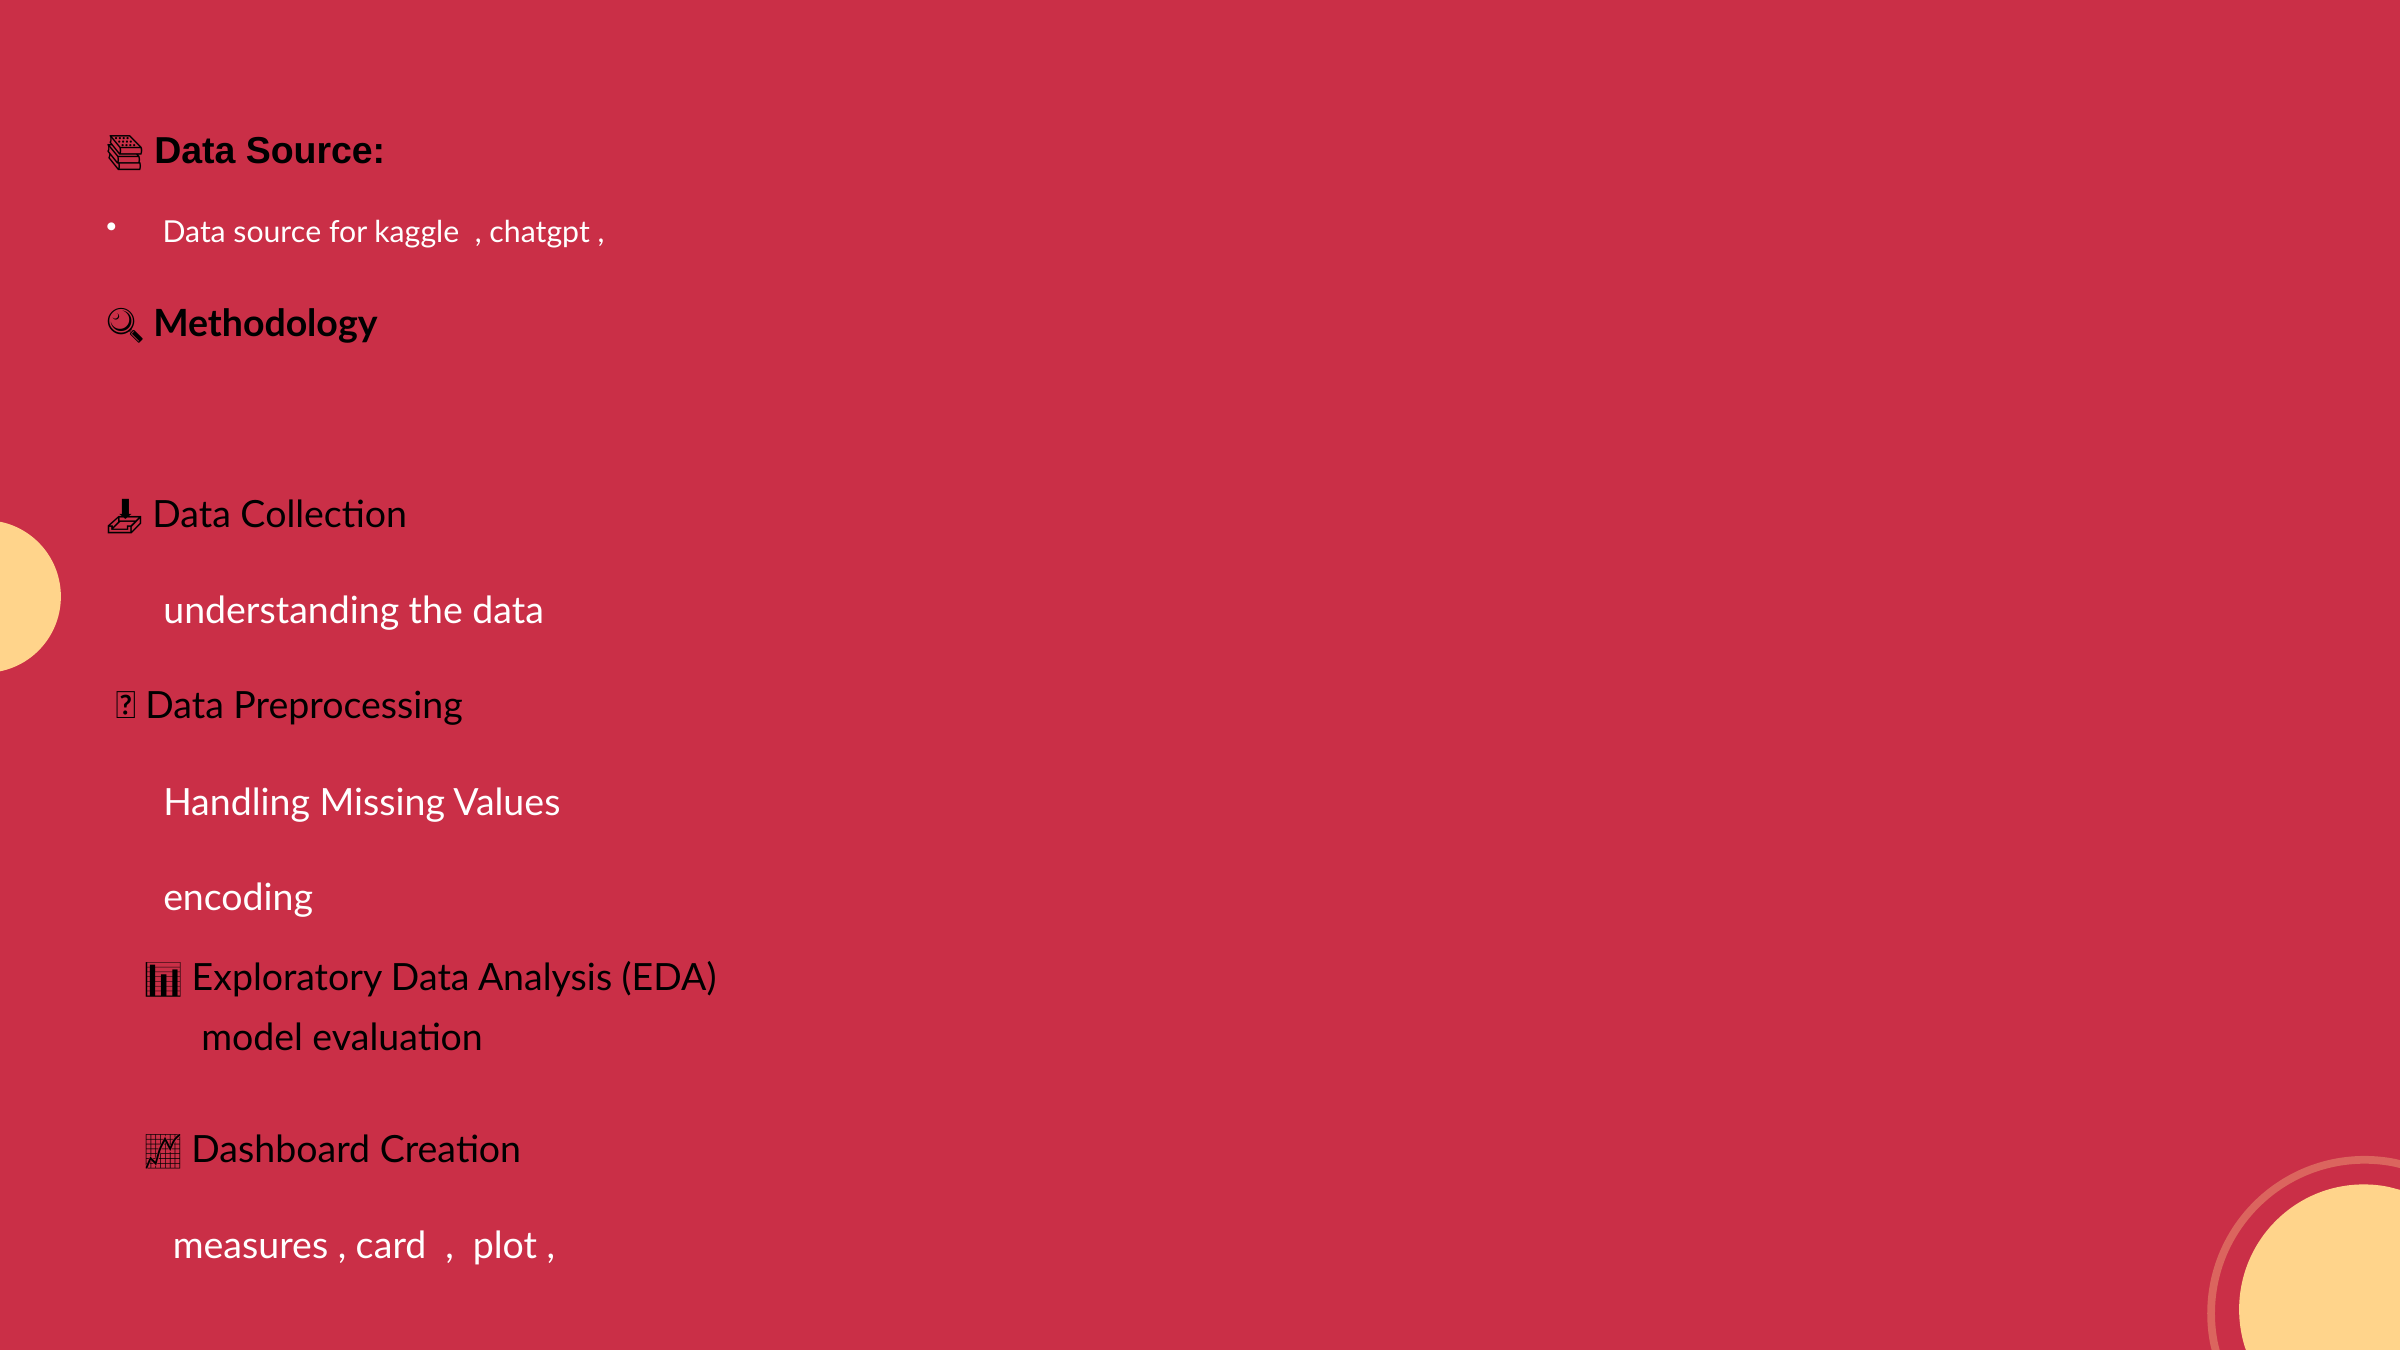

📚 Data Source:
Data source for kaggle  , chatgpt ,
🔍 Methodology

📥 Data Collection
      understanding the data
 🧹 Data Preprocessing
      Handling Missing Values
      encoding
    📊 Exploratory Data Analysis (EDA)
          model evaluation
    📈 Dashboard Creation
       measures , card  ,  plot ,